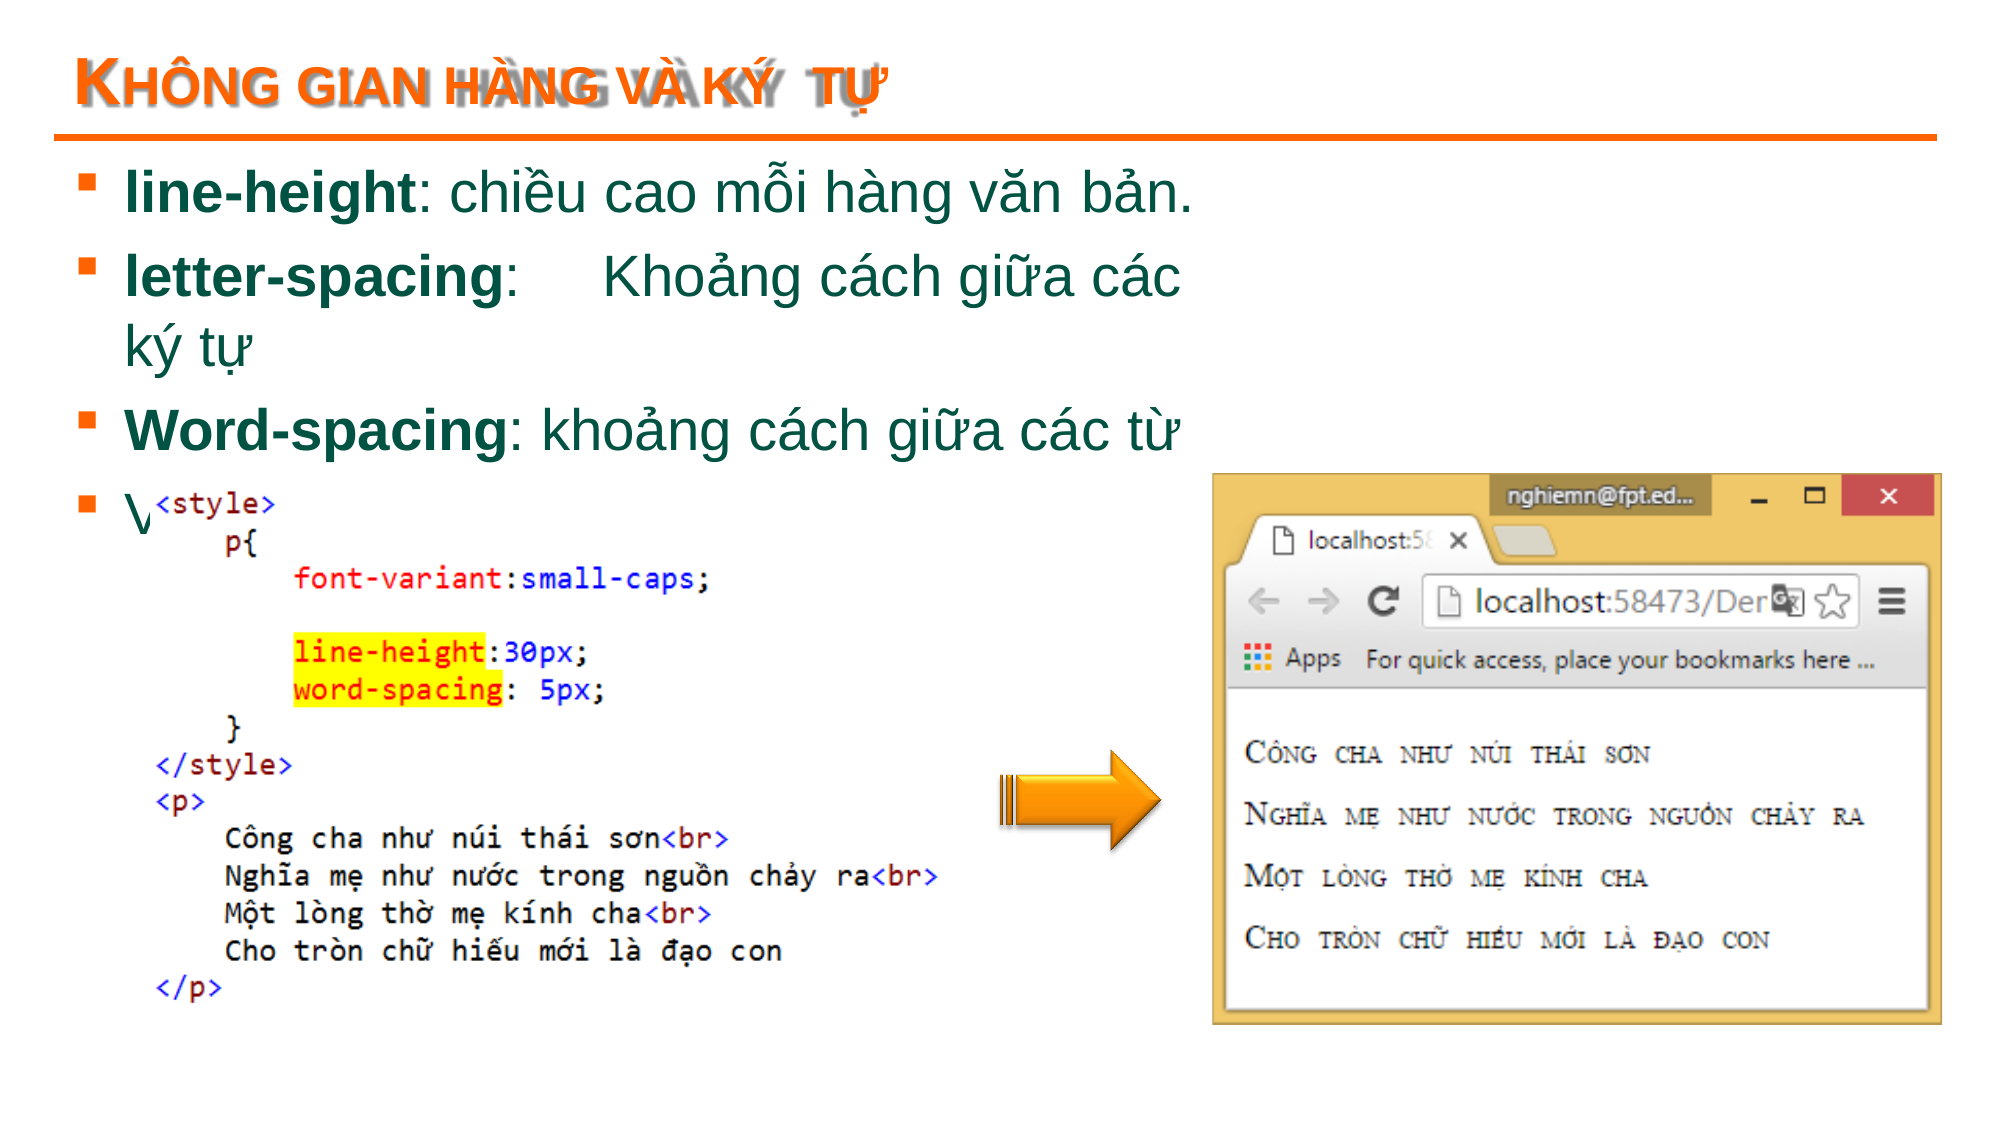

# KHÔNG GIAN HÀNG VÀ KÝ  TỰ
line-height: chiều cao mỗi hàng văn bản.
letter-spacing:	Khoảng cách giữa các ký tự
Word-spacing: khoảng cách giữa các từ
Ví dụ